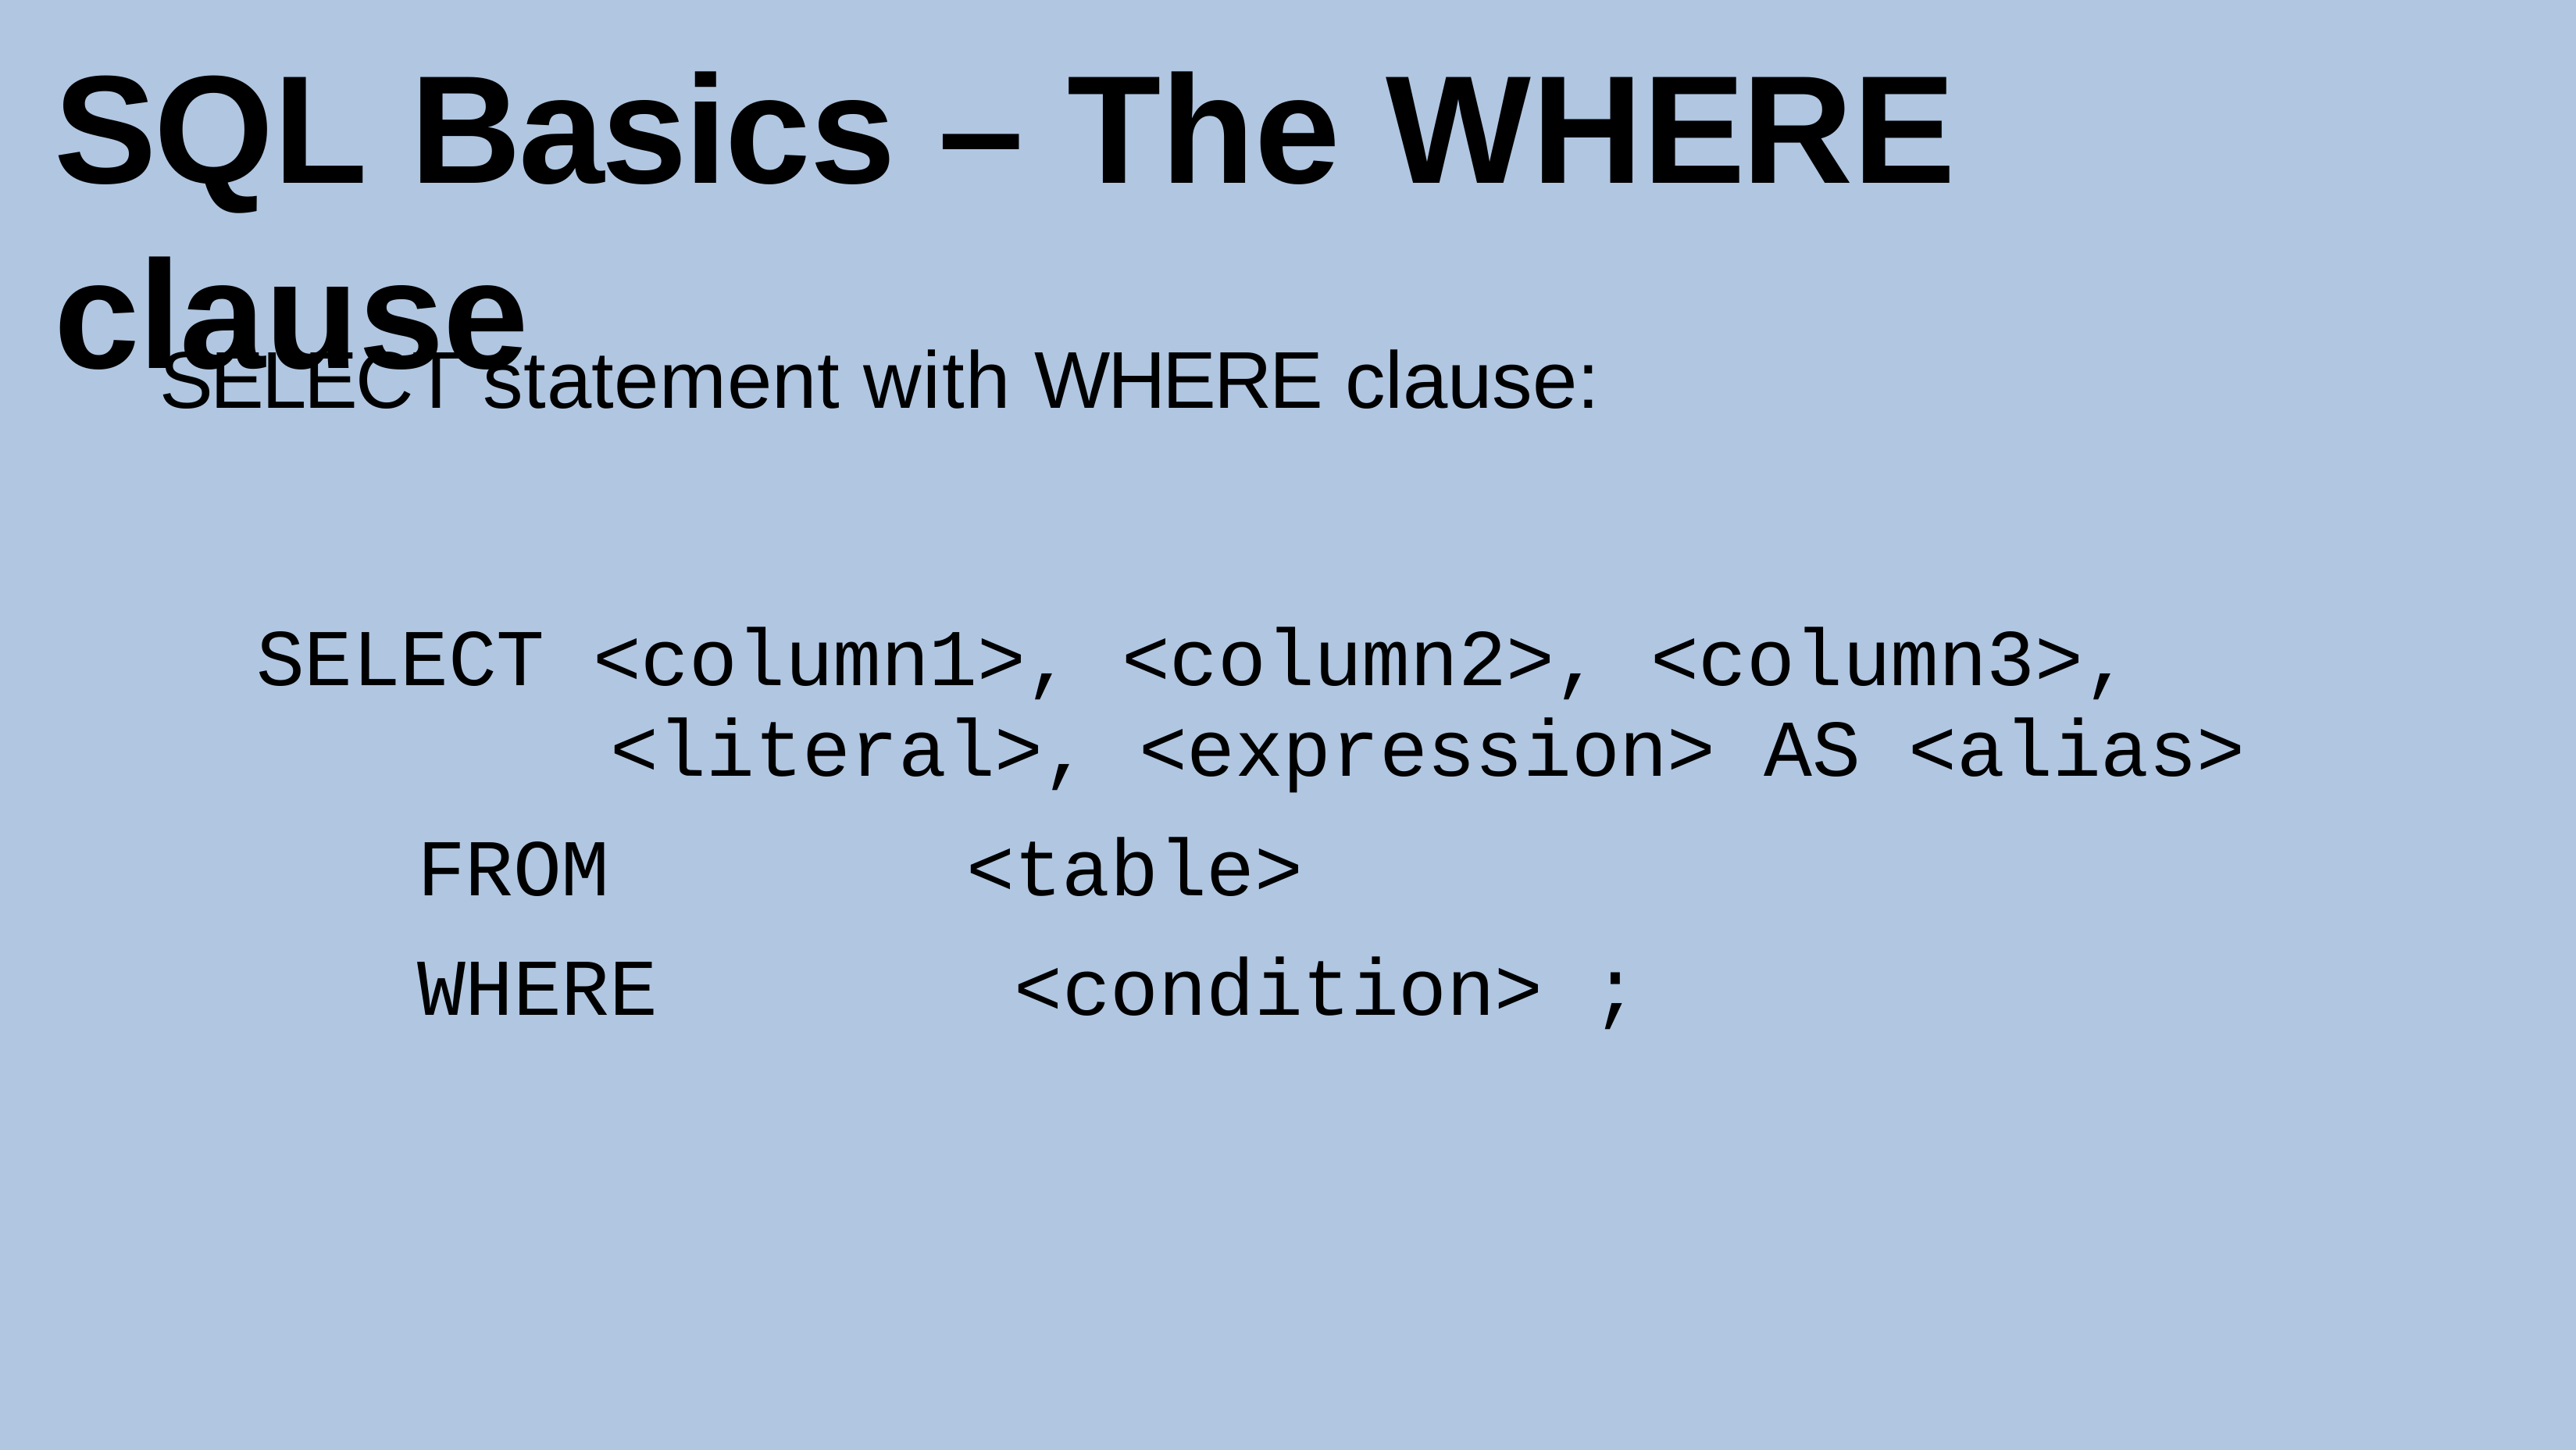

# SQL Basics – The WHERE clause
SELECT statement with WHERE clause:

SELECT <column1>, <column2>, <column3>,
<literal>, <expression> AS <alias>
FROM	<table>
WHERE	<condition> ;